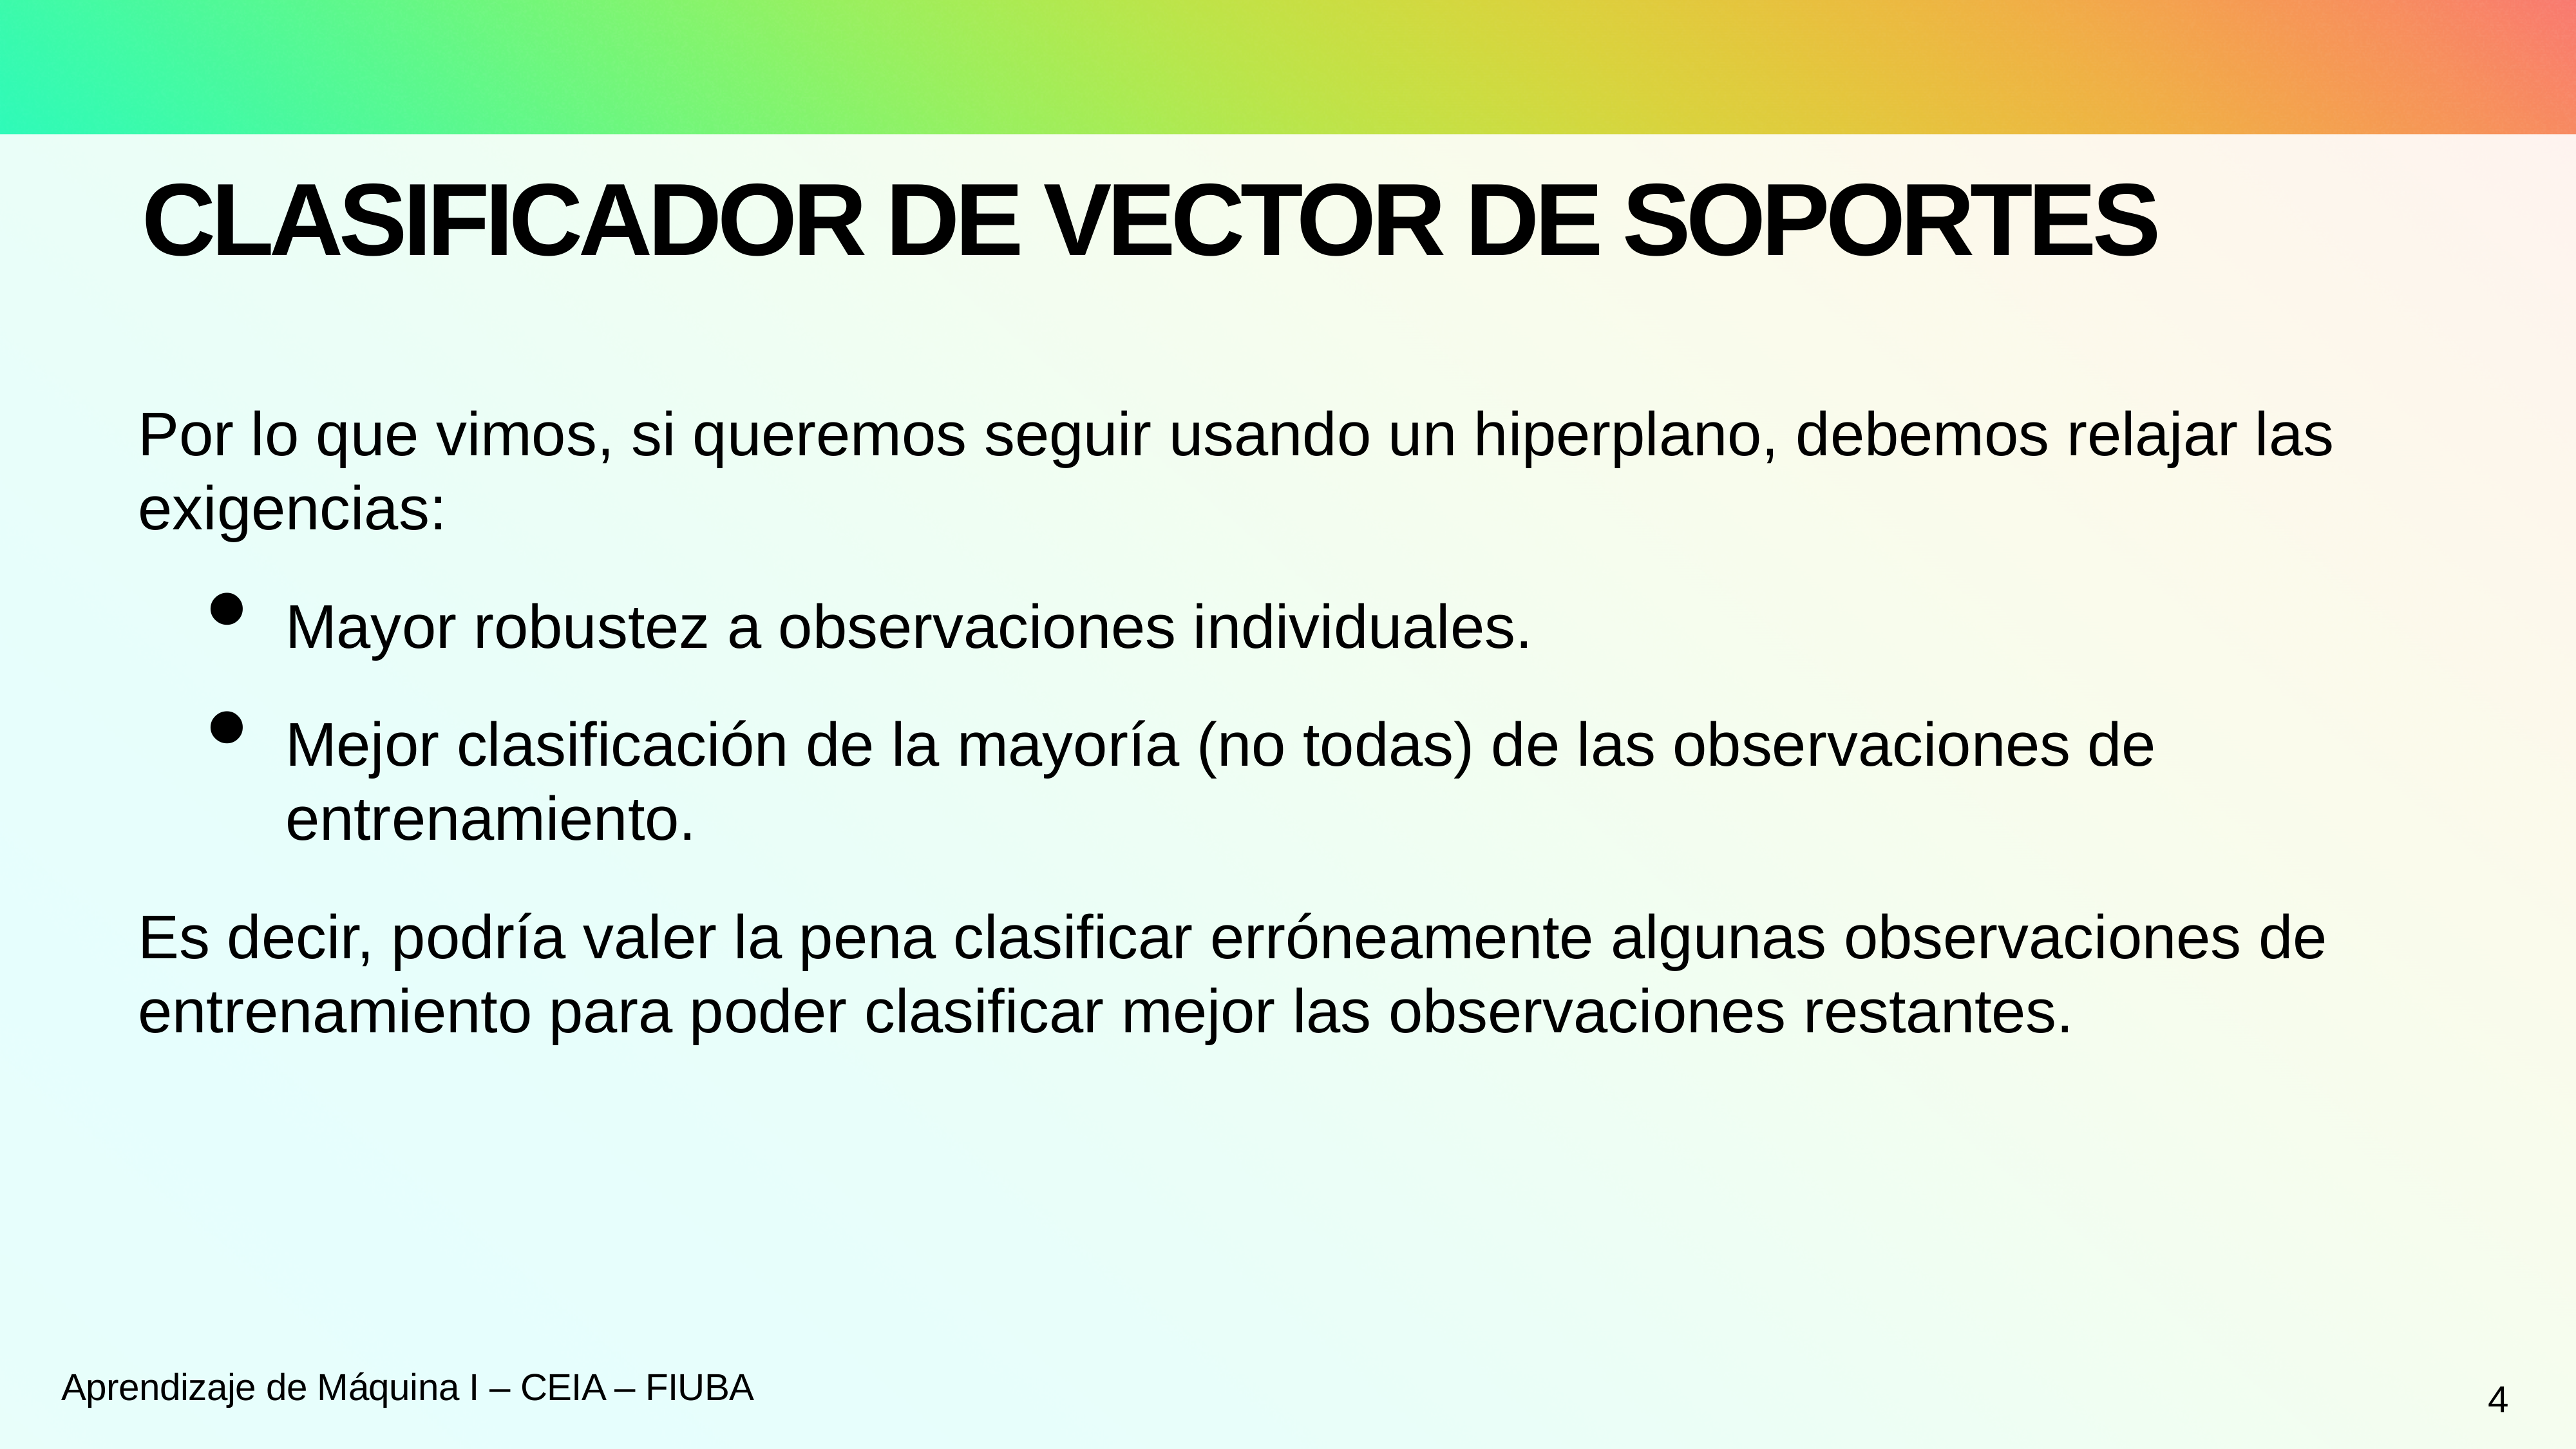

# Clasificador de vector de soportes
Por lo que vimos, si queremos seguir usando un hiperplano, debemos relajar las exigencias:
Mayor robustez a observaciones individuales.
Mejor clasificación de la mayoría (no todas) de las observaciones de entrenamiento.
Es decir, podría valer la pena clasificar erróneamente algunas observaciones de entrenamiento para poder clasificar mejor las observaciones restantes.
Aprendizaje de Máquina I – CEIA – FIUBA
4